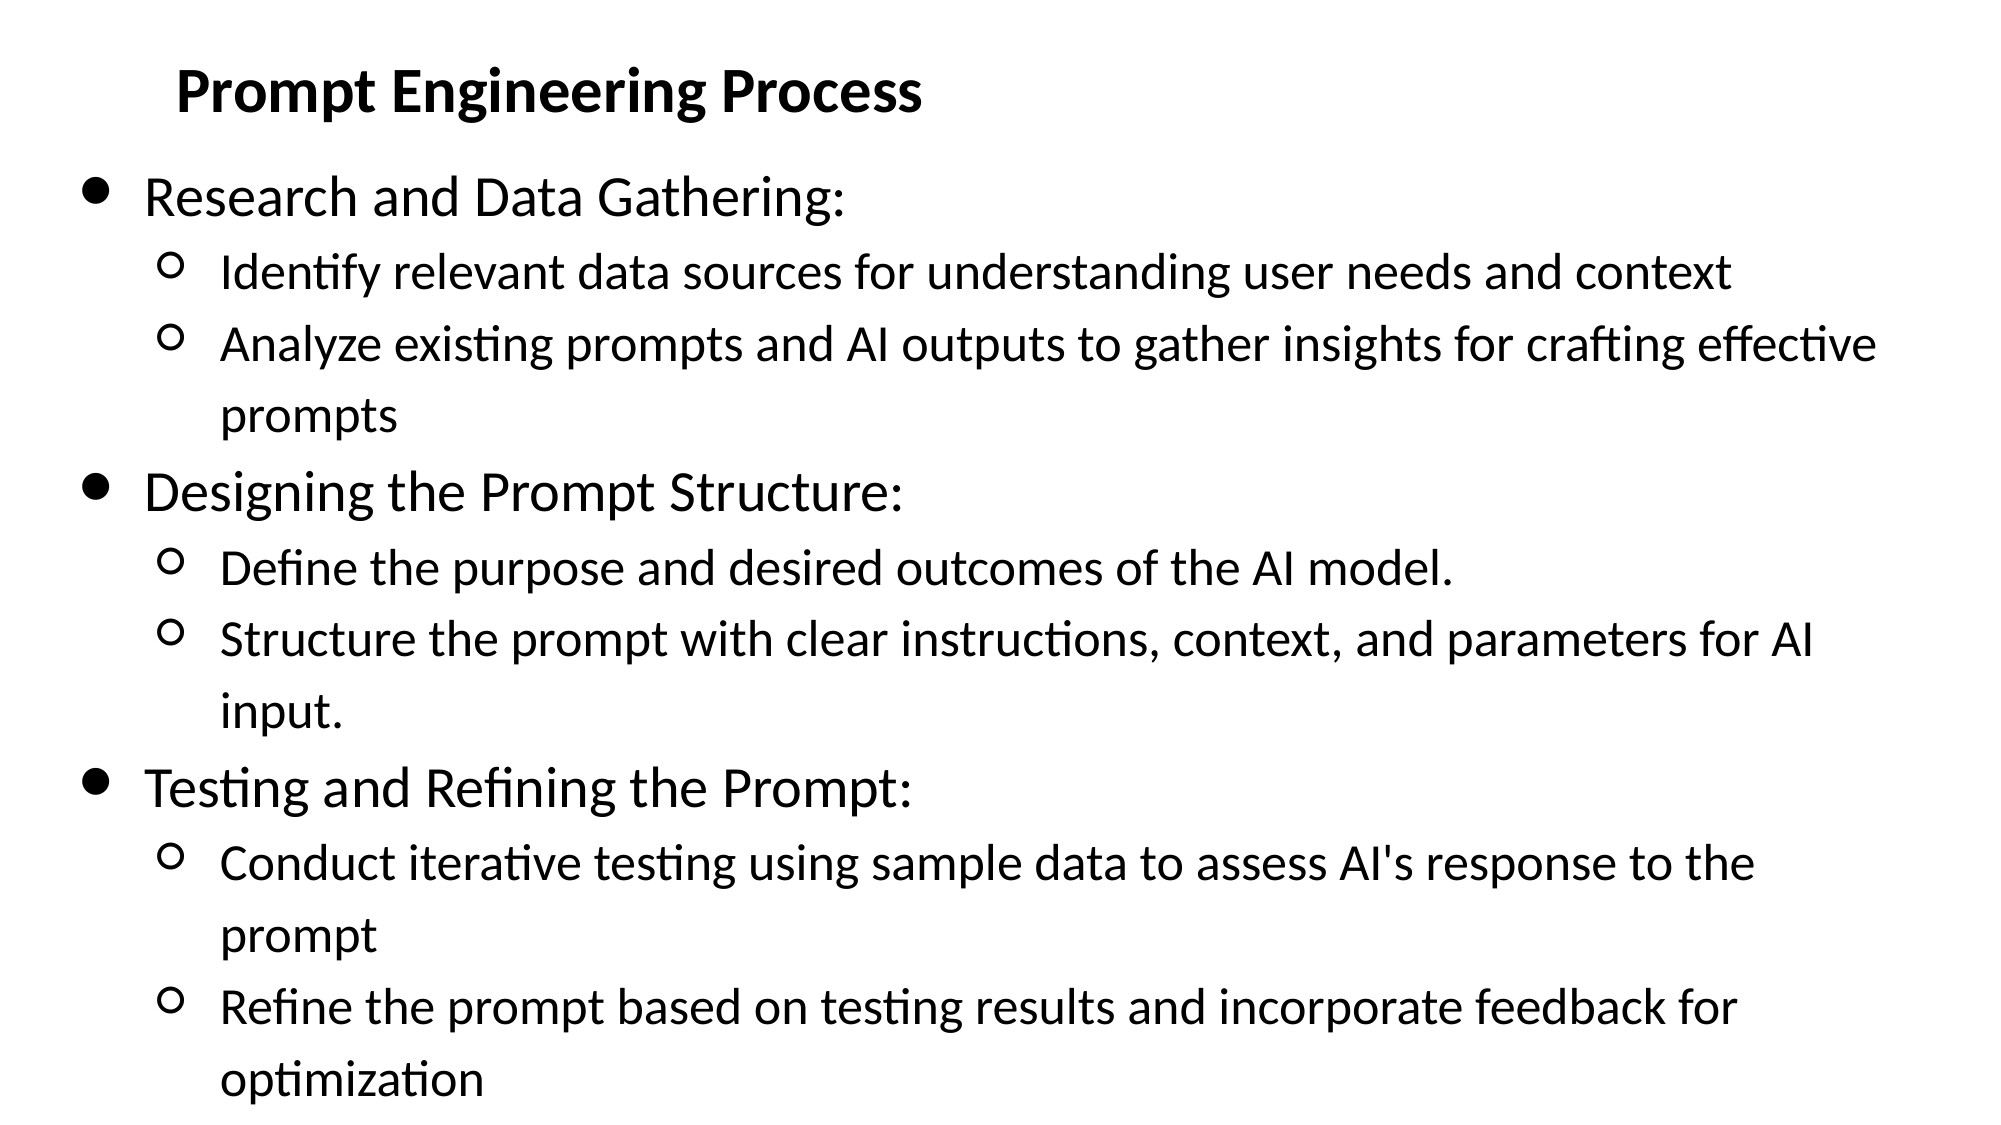

Prompt Engineering Process
Research and Data Gathering:
Identify relevant data sources for understanding user needs and context
Analyze existing prompts and AI outputs to gather insights for crafting effective prompts
Designing the Prompt Structure:
Define the purpose and desired outcomes of the AI model.
Structure the prompt with clear instructions, context, and parameters for AI input.
Testing and Refining the Prompt:
Conduct iterative testing using sample data to assess AI's response to the prompt
Refine the prompt based on testing results and incorporate feedback for optimization